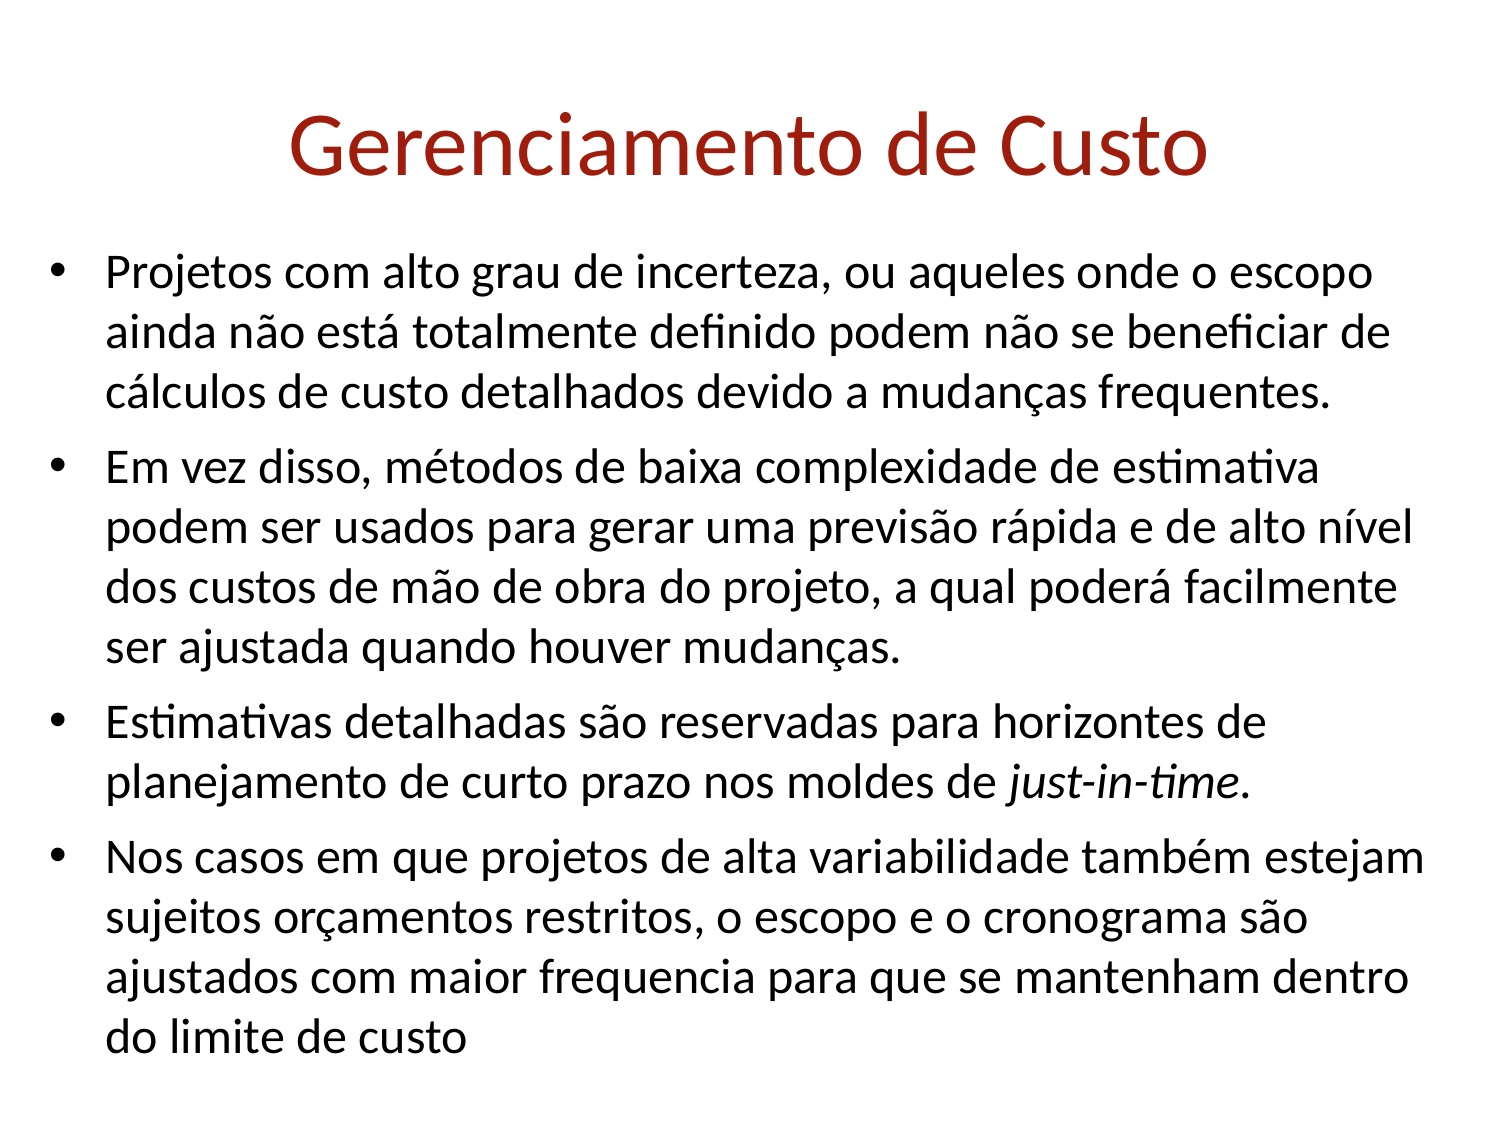

# Gerenciamento de Custo
Projetos com alto grau de incerteza, ou aqueles onde o escopo ainda não está totalmente definido podem não se beneficiar de cálculos de custo detalhados devido a mudanças frequentes.
Em vez disso, métodos de baixa complexidade de estimativa podem ser usados para gerar uma previsão rápida e de alto nível dos custos de mão de obra do projeto, a qual poderá facilmente ser ajustada quando houver mudanças.
Estimativas detalhadas são reservadas para horizontes de planejamento de curto prazo nos moldes de just-in-time.
Nos casos em que projetos de alta variabilidade também estejam sujeitos orçamentos restritos, o escopo e o cronograma são ajustados com maior frequencia para que se mantenham dentro do limite de custo